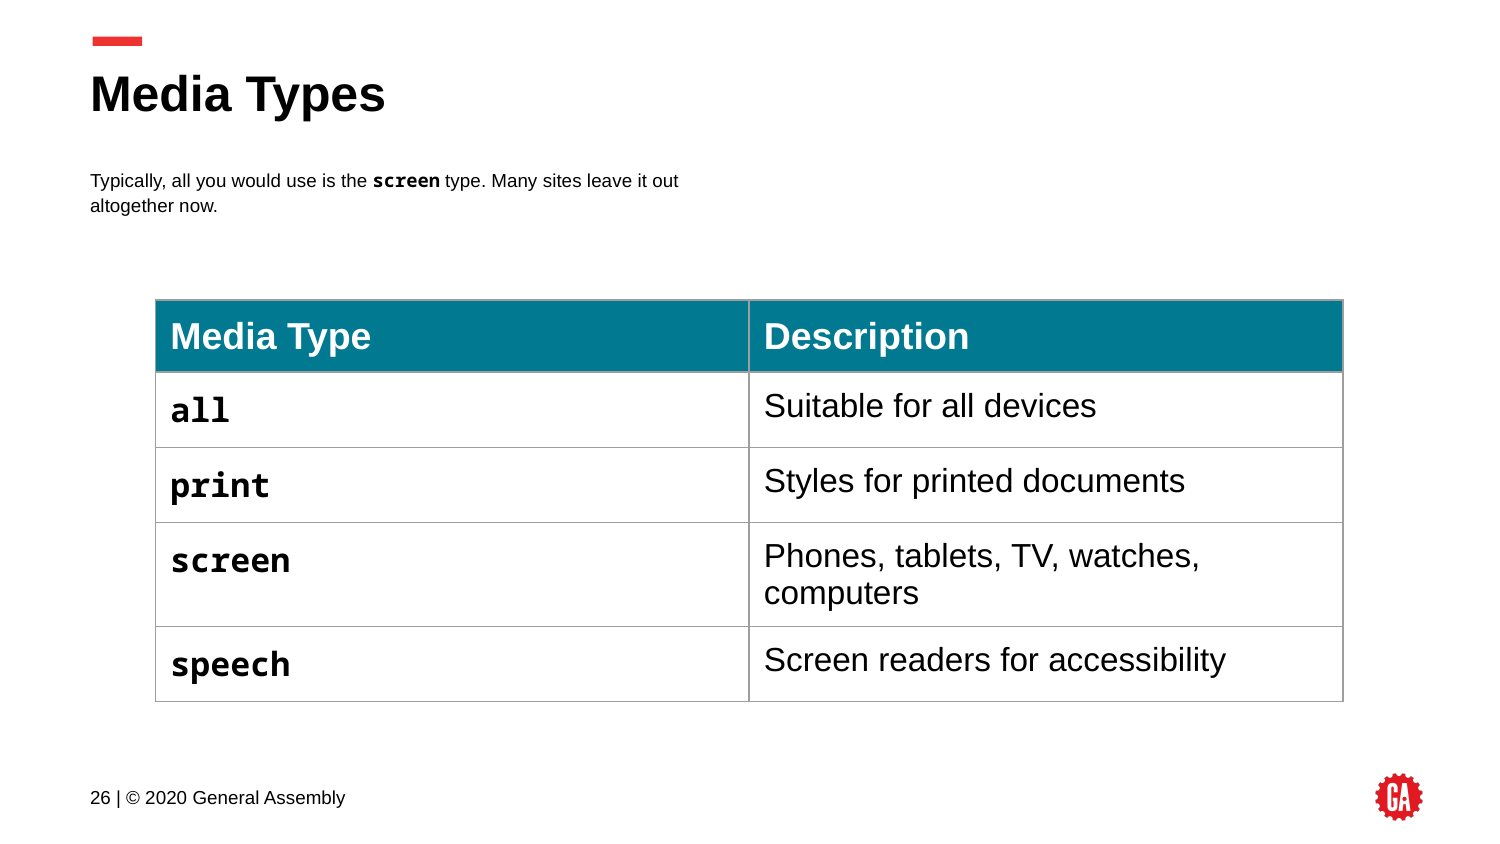

# Media Types
Typically, all you would use is the screen type. Many sites leave it out
altogether now.
| Media Type | Description |
| --- | --- |
| all | Suitable for all devices |
| print | Styles for printed documents |
| screen | Phones, tablets, TV, watches, computers |
| speech | Screen readers for accessibility |
26 | © 2020 General Assembly